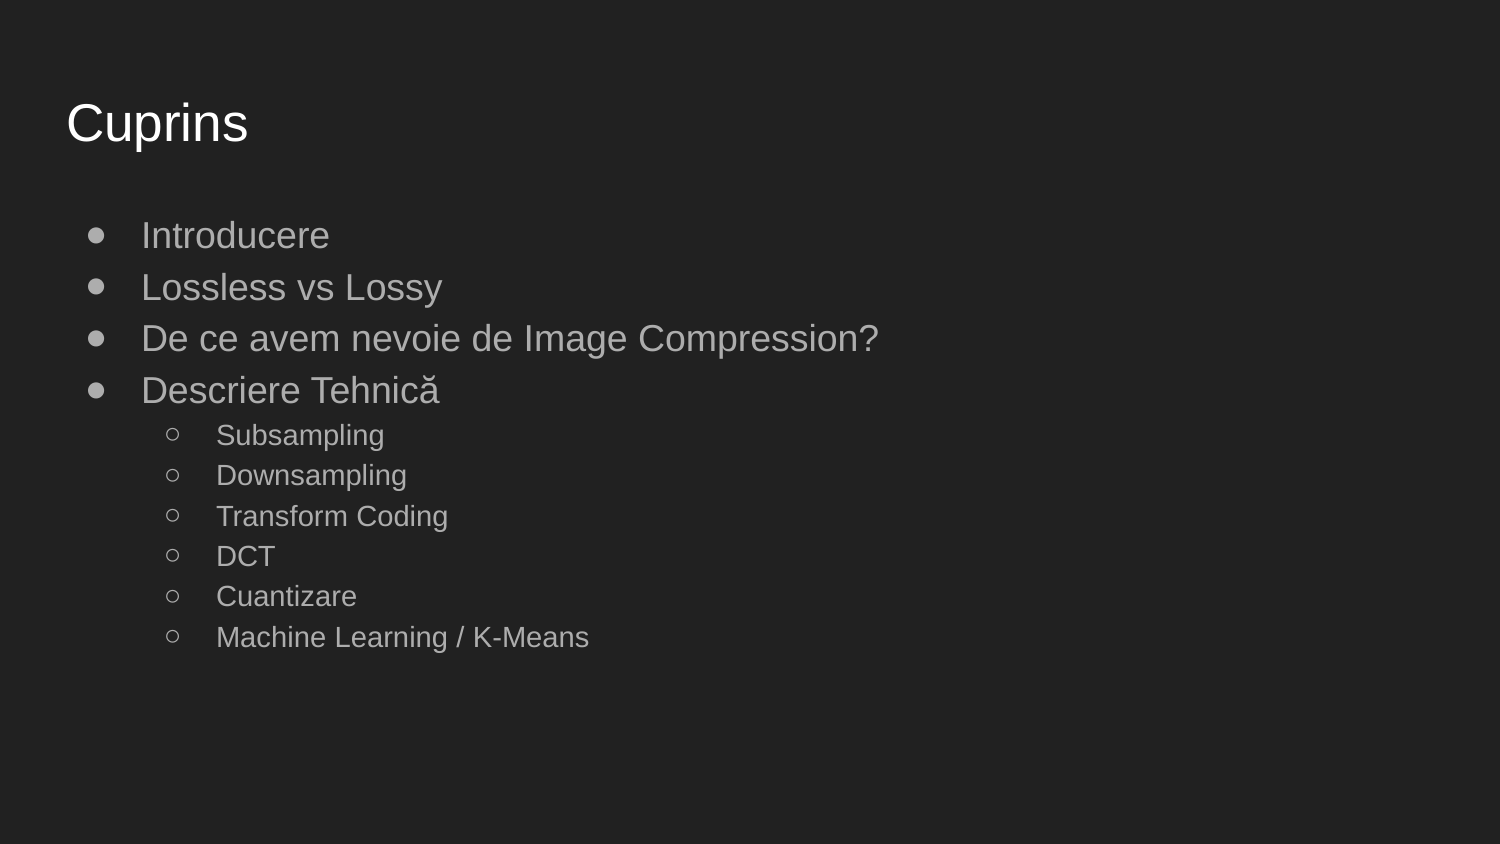

# Cuprins
Introducere
Lossless vs Lossy
De ce avem nevoie de Image Compression?
Descriere Tehnică
Subsampling
Downsampling
Transform Coding
DCT
Cuantizare
Machine Learning / K-Means